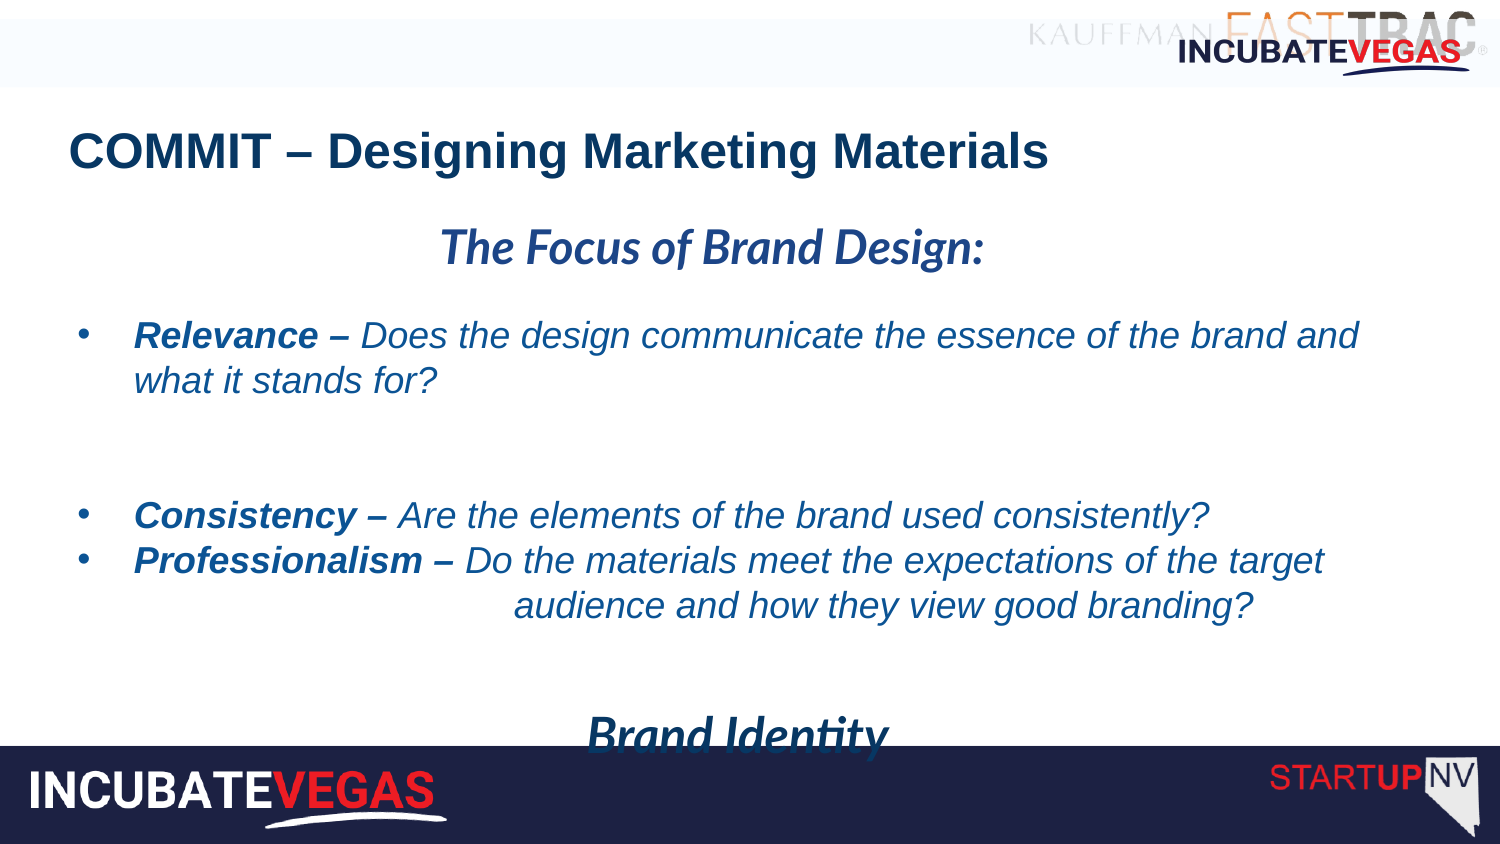

COMMIT – Designing Marketing Materials
The Focus of Brand Design:
Relevance – Does the design communicate the essence of the brand and  what it stands for?

Consistency – Are the elements of the brand used consistently?
Professionalism – Do the materials meet the expectations of the target 	                      audience and how they view good branding?
Brand Identity